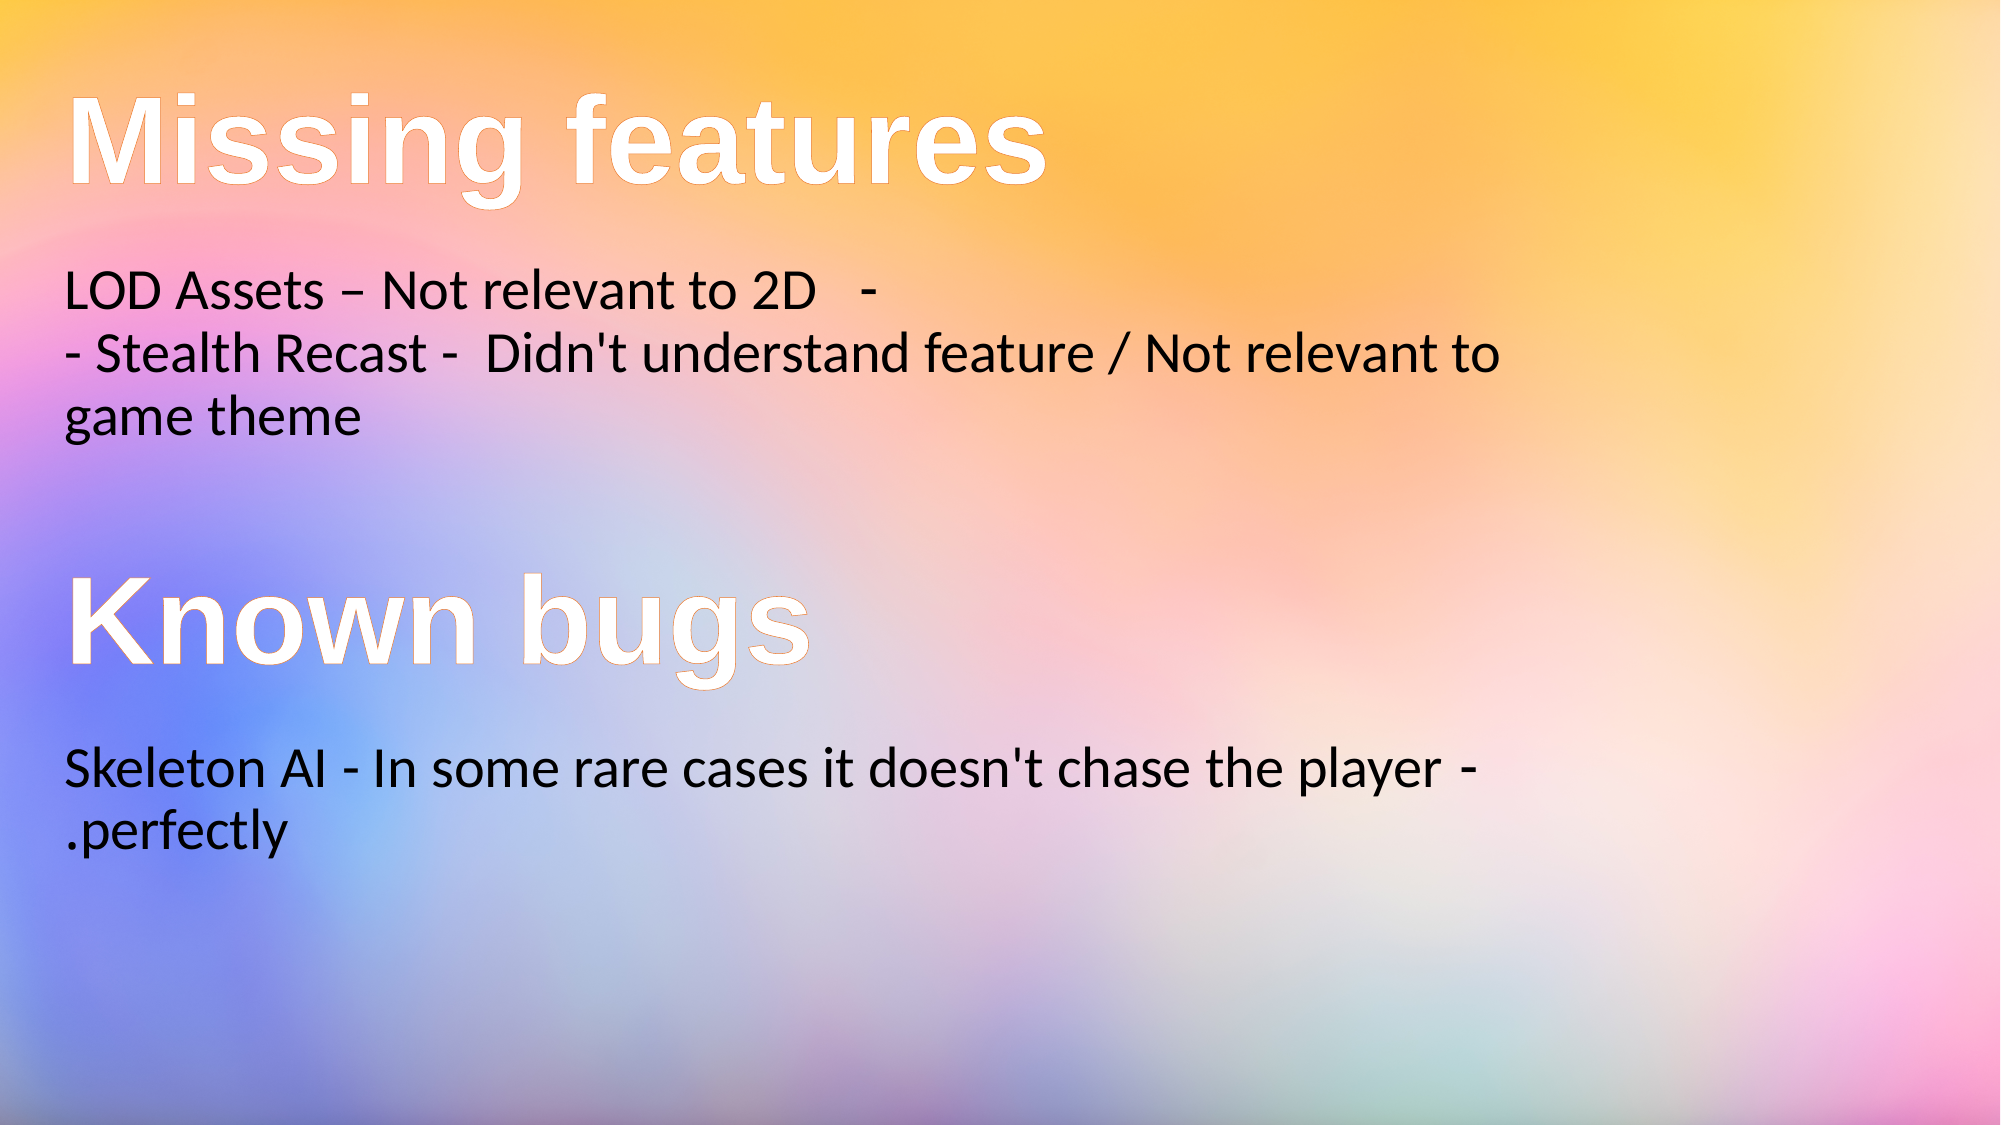

# Missing features
- LOD Assets – Not relevant to 2D
- Stealth Recast -  Didn't understand feature / Not relevant to game theme
Known bugs
- Skeleton AI - In some rare cases it doesn't chase the player perfectly.